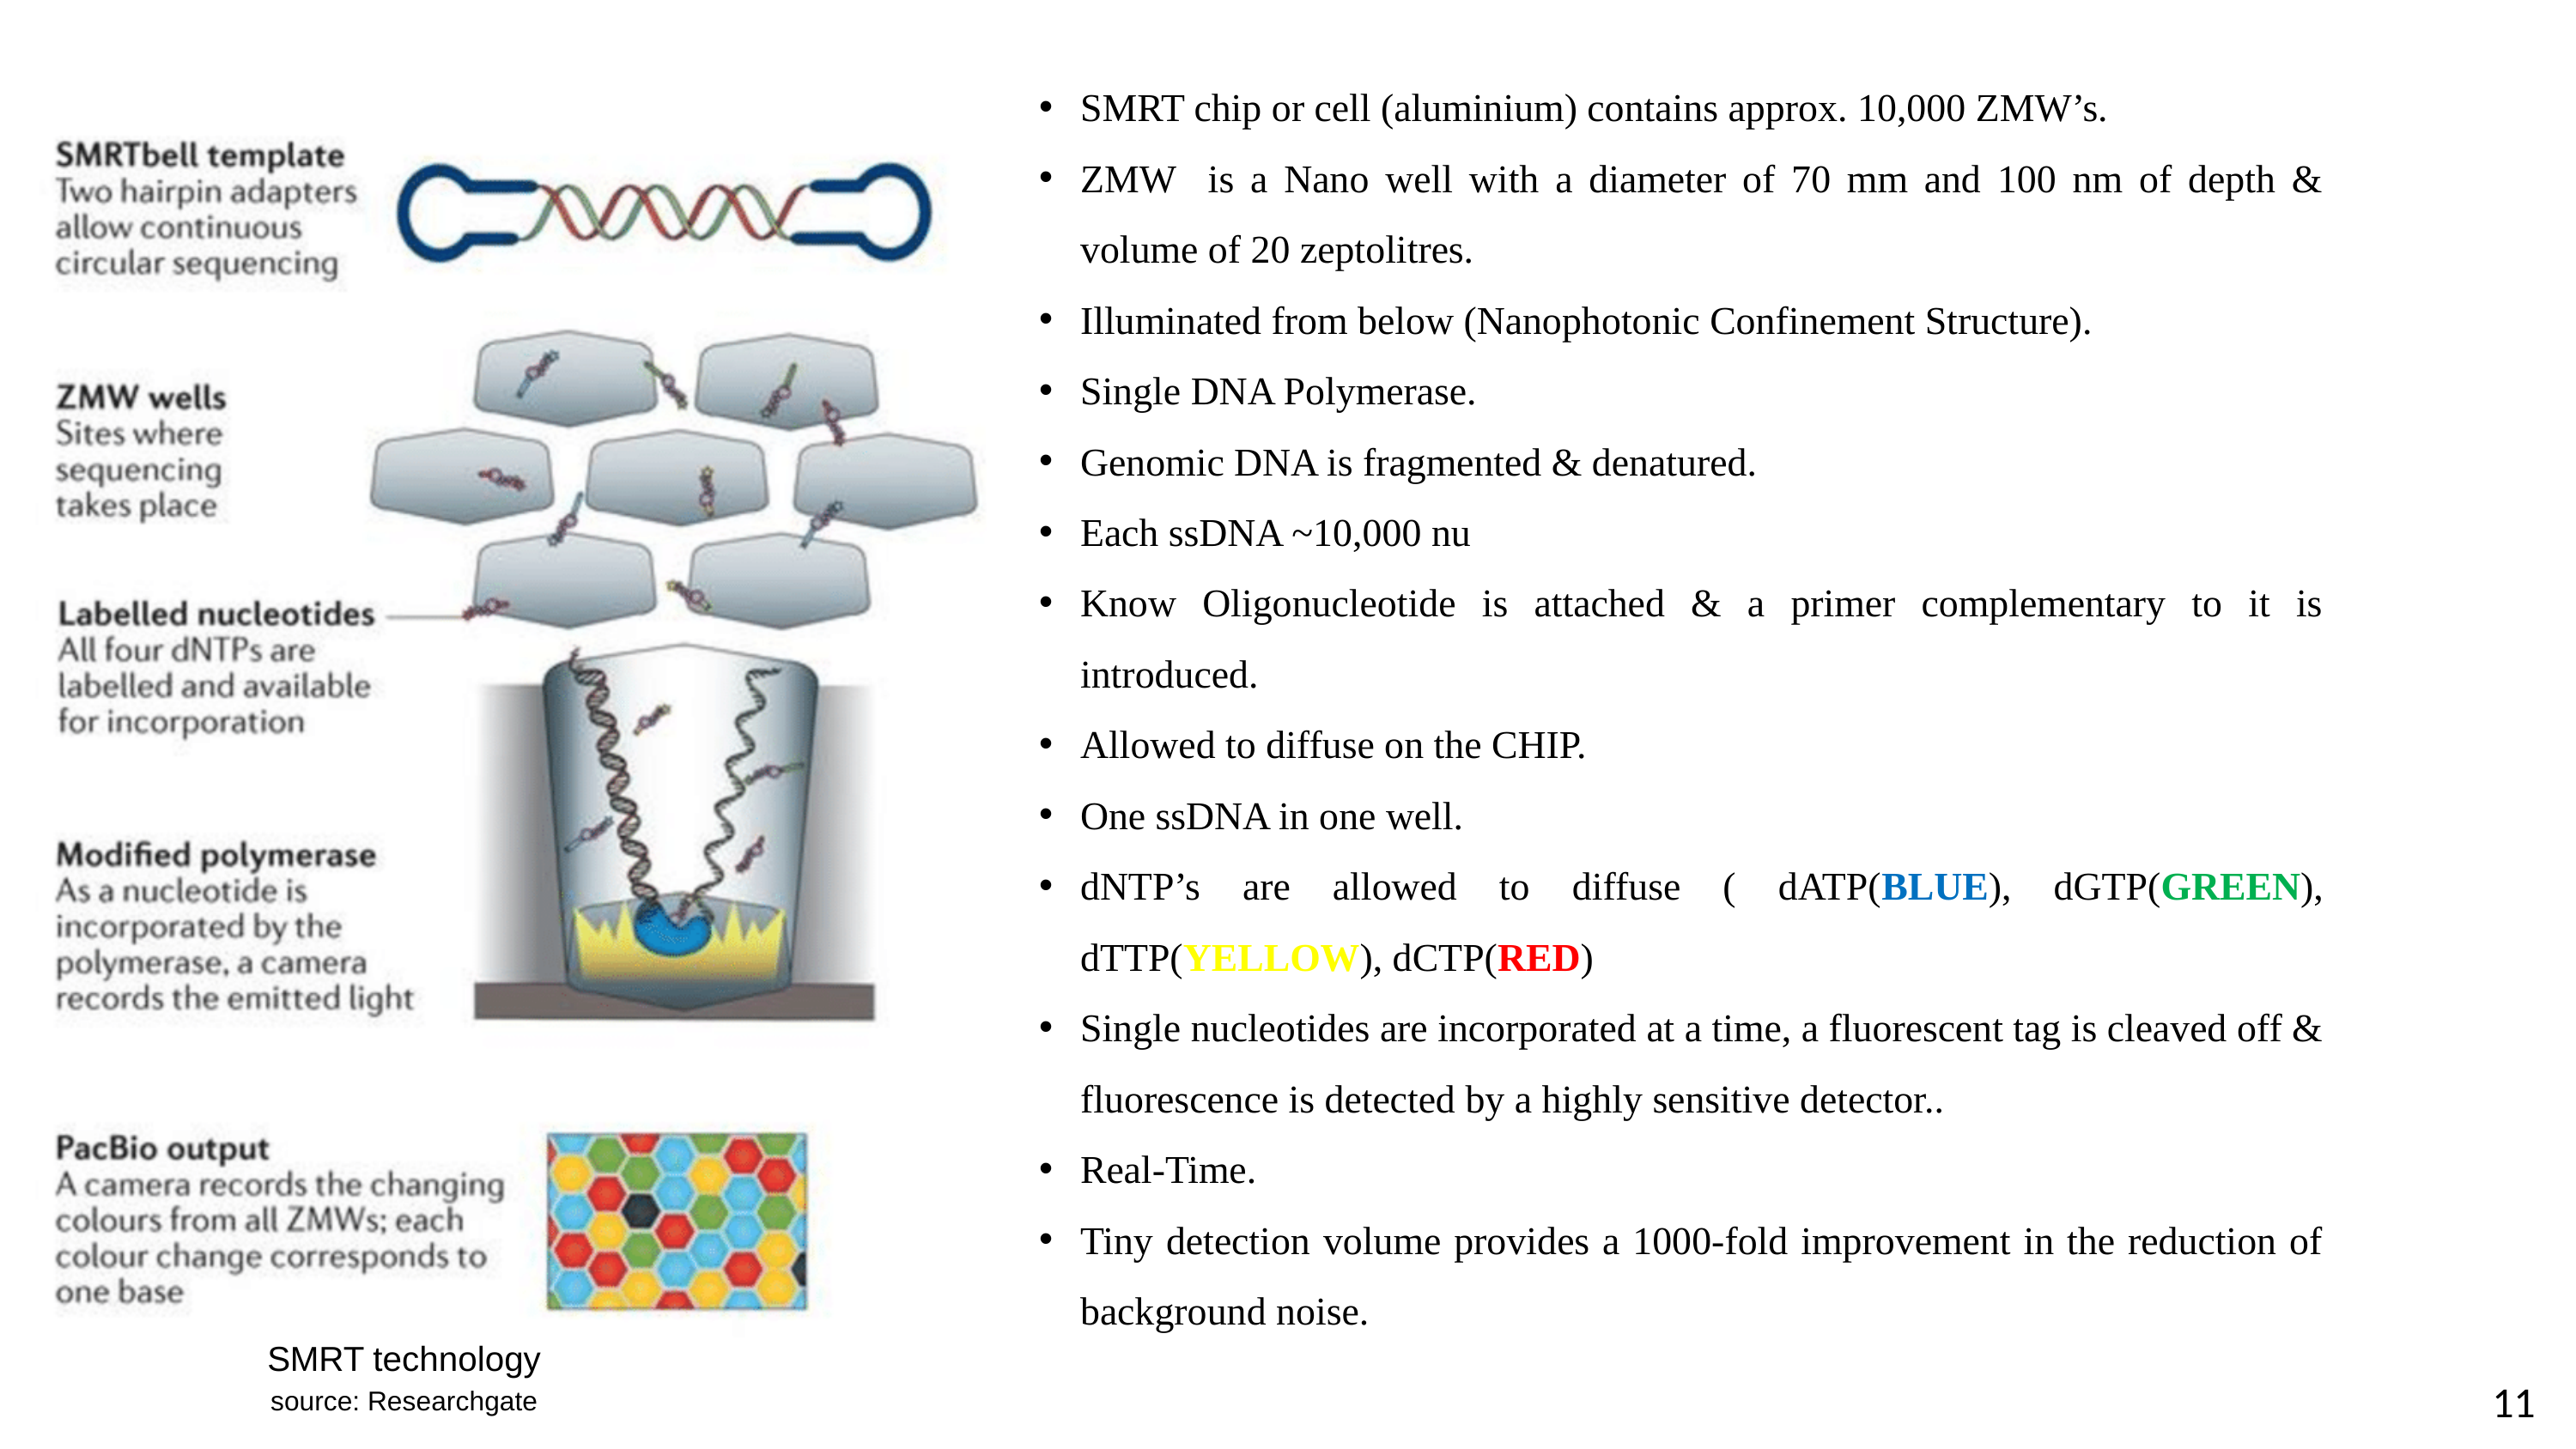

SMRT chip or cell (aluminium) contains approx. 10,000 ZMW’s.
ZMW  is a Nano well with a diameter of 70 mm and 100 nm of depth & volume of 20 zeptolitres.
Illuminated from below (Nanophotonic Confinement Structure).
Single DNA Polymerase.
Genomic DNA is fragmented & denatured.
Each ssDNA ~10,000 nu
Know Oligonucleotide is attached & a primer complementary to it is introduced.
Allowed to diffuse on the CHIP.
One ssDNA in one well.
dNTP’s are allowed to diffuse ( dATP(BLUE), dGTP(GREEN), dTTP(YELLOW), dCTP(RED)
Single nucleotides are incorporated at a time, a fluorescent tag is cleaved off & fluorescence is detected by a highly sensitive detector..
Real-Time.
Tiny detection volume provides a 1000-fold improvement in the reduction of background noise.

SMRT technology
source: Researchgate
11